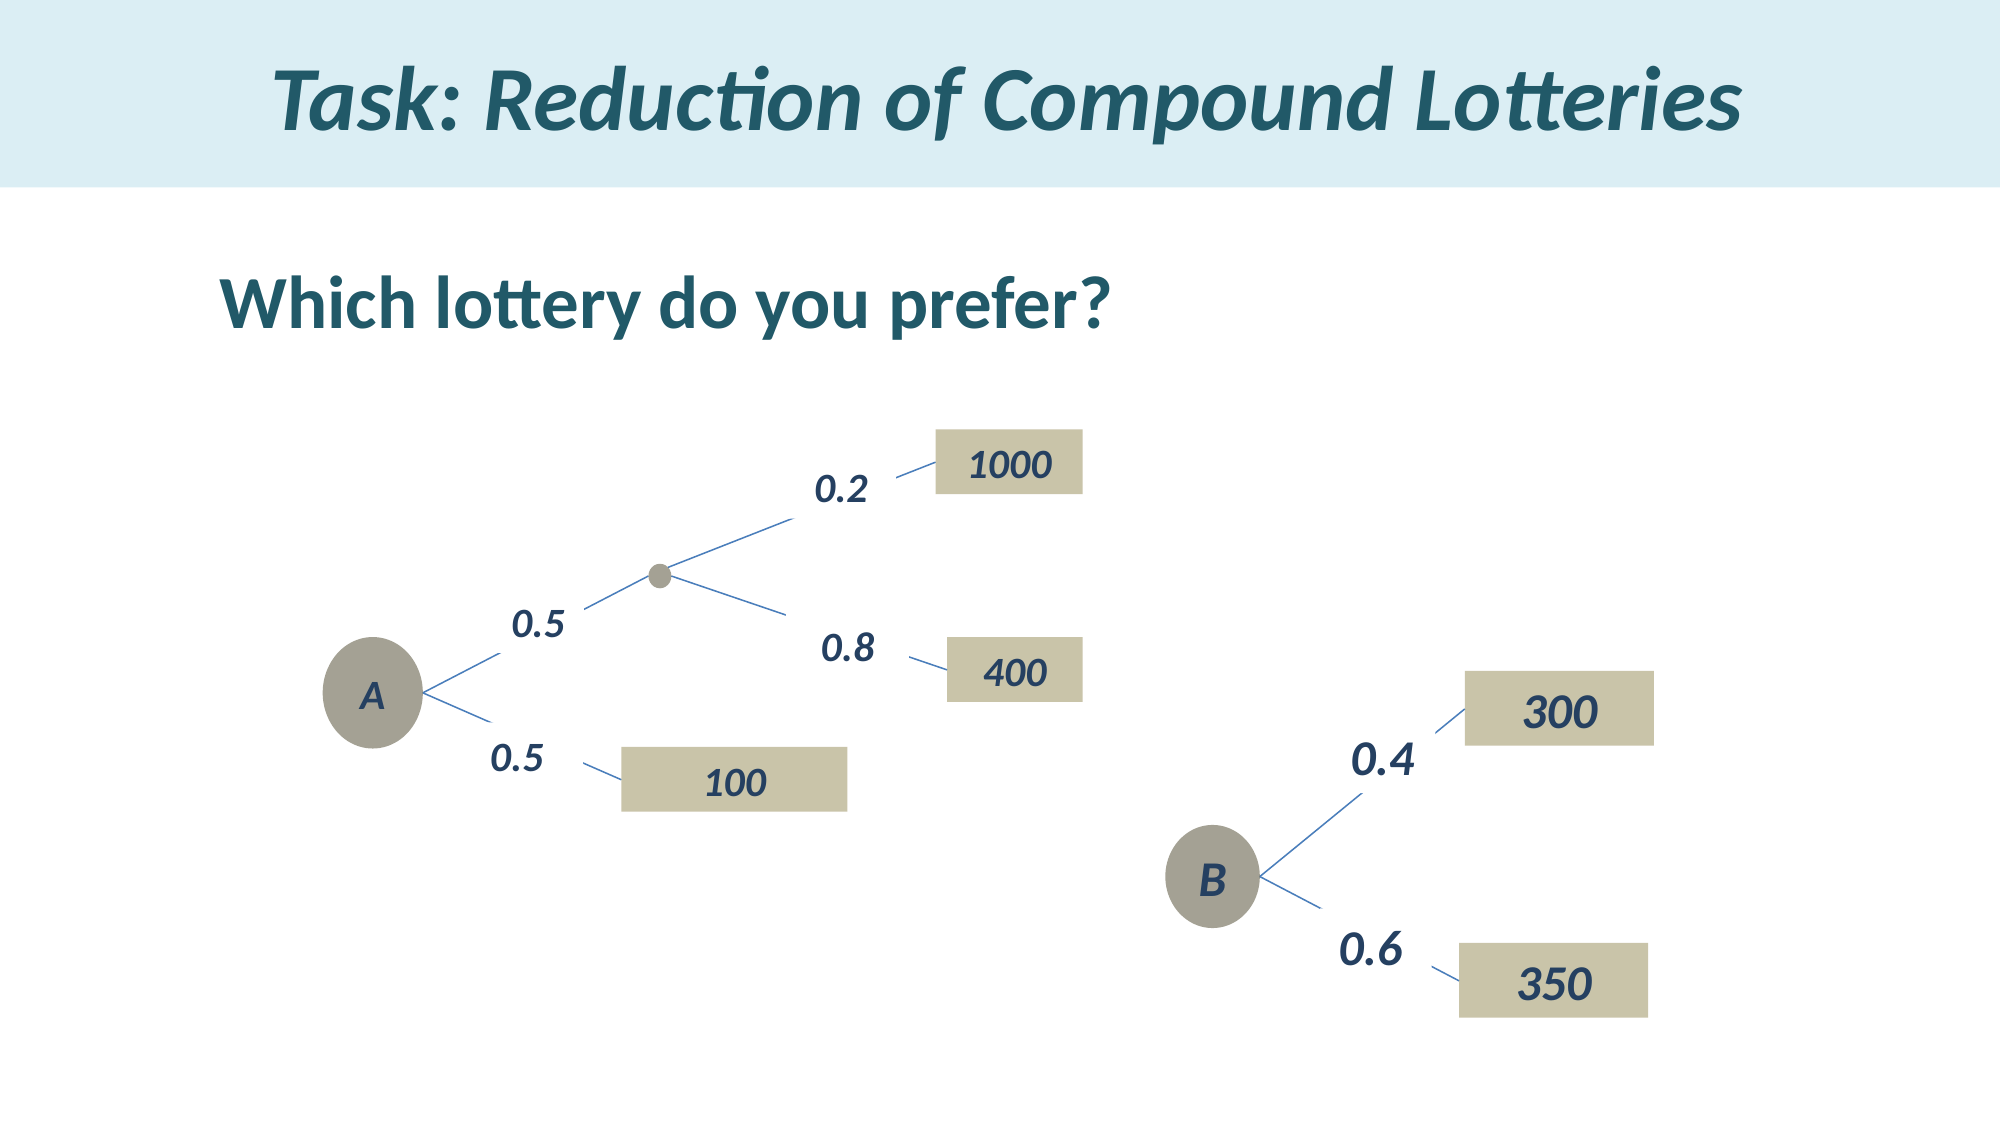

# Task: Reduction of Compound Lotteries
Which lottery do you prefer?
1000
0.2

0.8
400
0.5
A
0.5
100
300
0.4
B
0.6
350